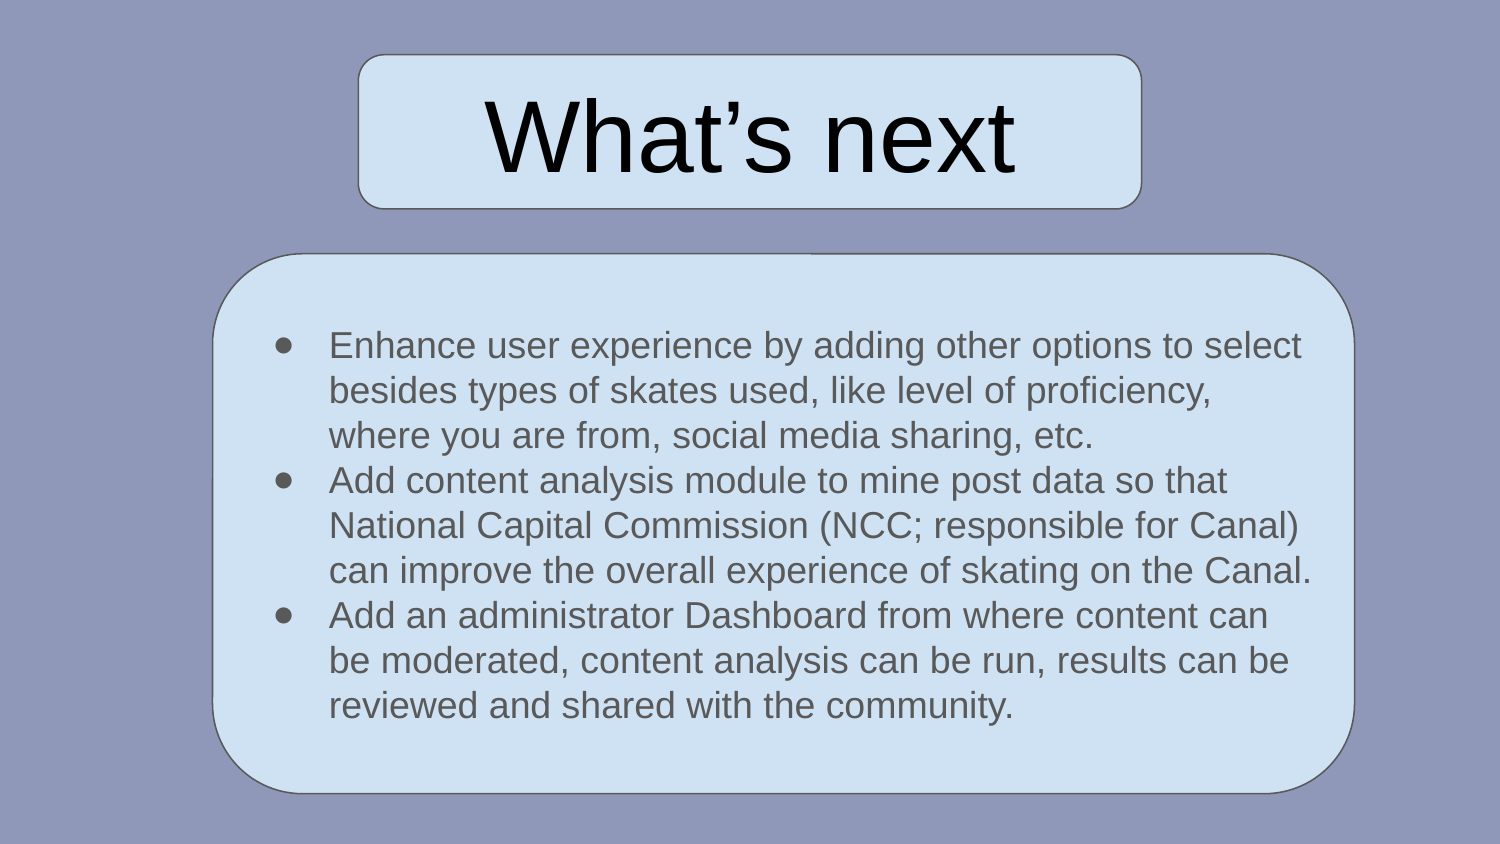

What’s next
Enhance user experience by adding other options to select besides types of skates used, like level of proficiency, where you are from, social media sharing, etc.
Add content analysis module to mine post data so that National Capital Commission (NCC; responsible for Canal) can improve the overall experience of skating on the Canal.
Add an administrator Dashboard from where content can be moderated, content analysis can be run, results can be reviewed and shared with the community.